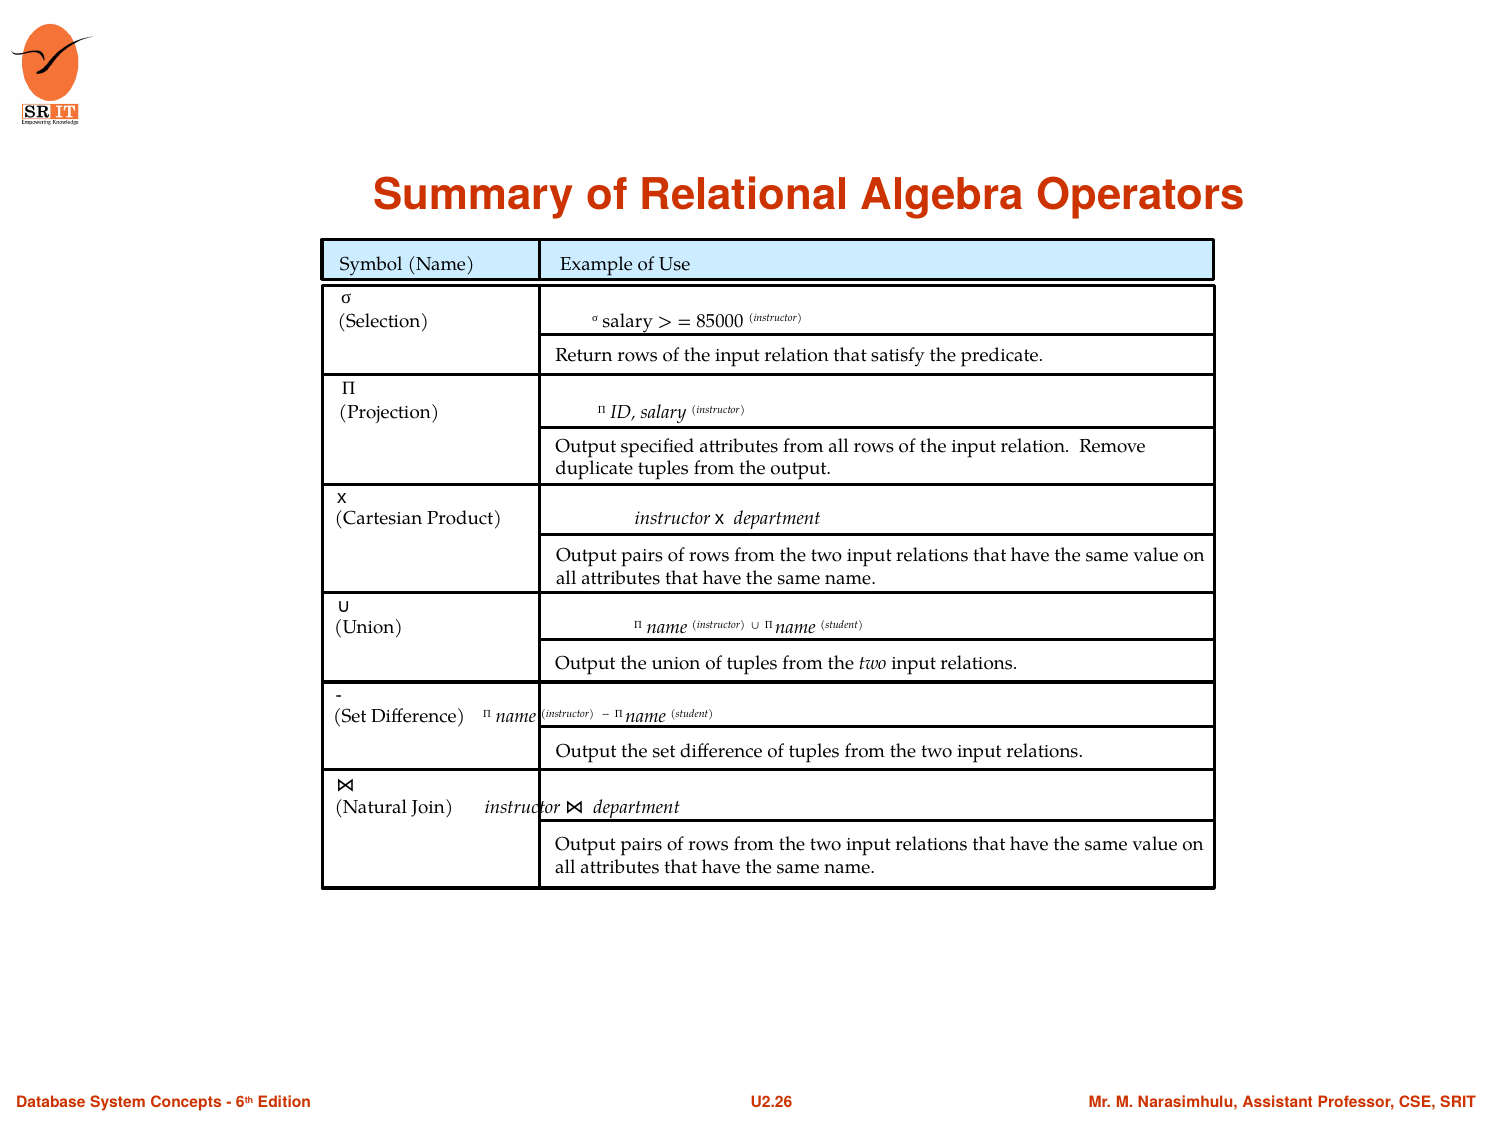

# Summary of Relational Algebra Operators

  Symbol (Name)                  Example of Use
σ

  (Selection)	                        σ salary > = 85000 (instructor)
Return rows of the input relation that satisfy the predicate.
Π
  (Projection)	                         Π ID, salary (instructor)
Output specified attributes from all rows of the input relation.  Remove duplicate tuples from the output.
 x
 (Cartesian Product)	 instructor x  department
Output pairs of rows from the two input relations that have the same value on all attributes that have the same name.
 ∪
 (Union)		 Π name (instructor)  ∪  Π name (student)
Output the union of tuples from the two input relations.
 -
 (Set Difference)	 Π name (instructor)  --  Π name (student)
Output the set difference of tuples from the two input relations.
 ⋈
 (Natural Join)	 instructor ⋈  department
Output pairs of rows from the two input relations that have the same value on all attributes that have the same name.